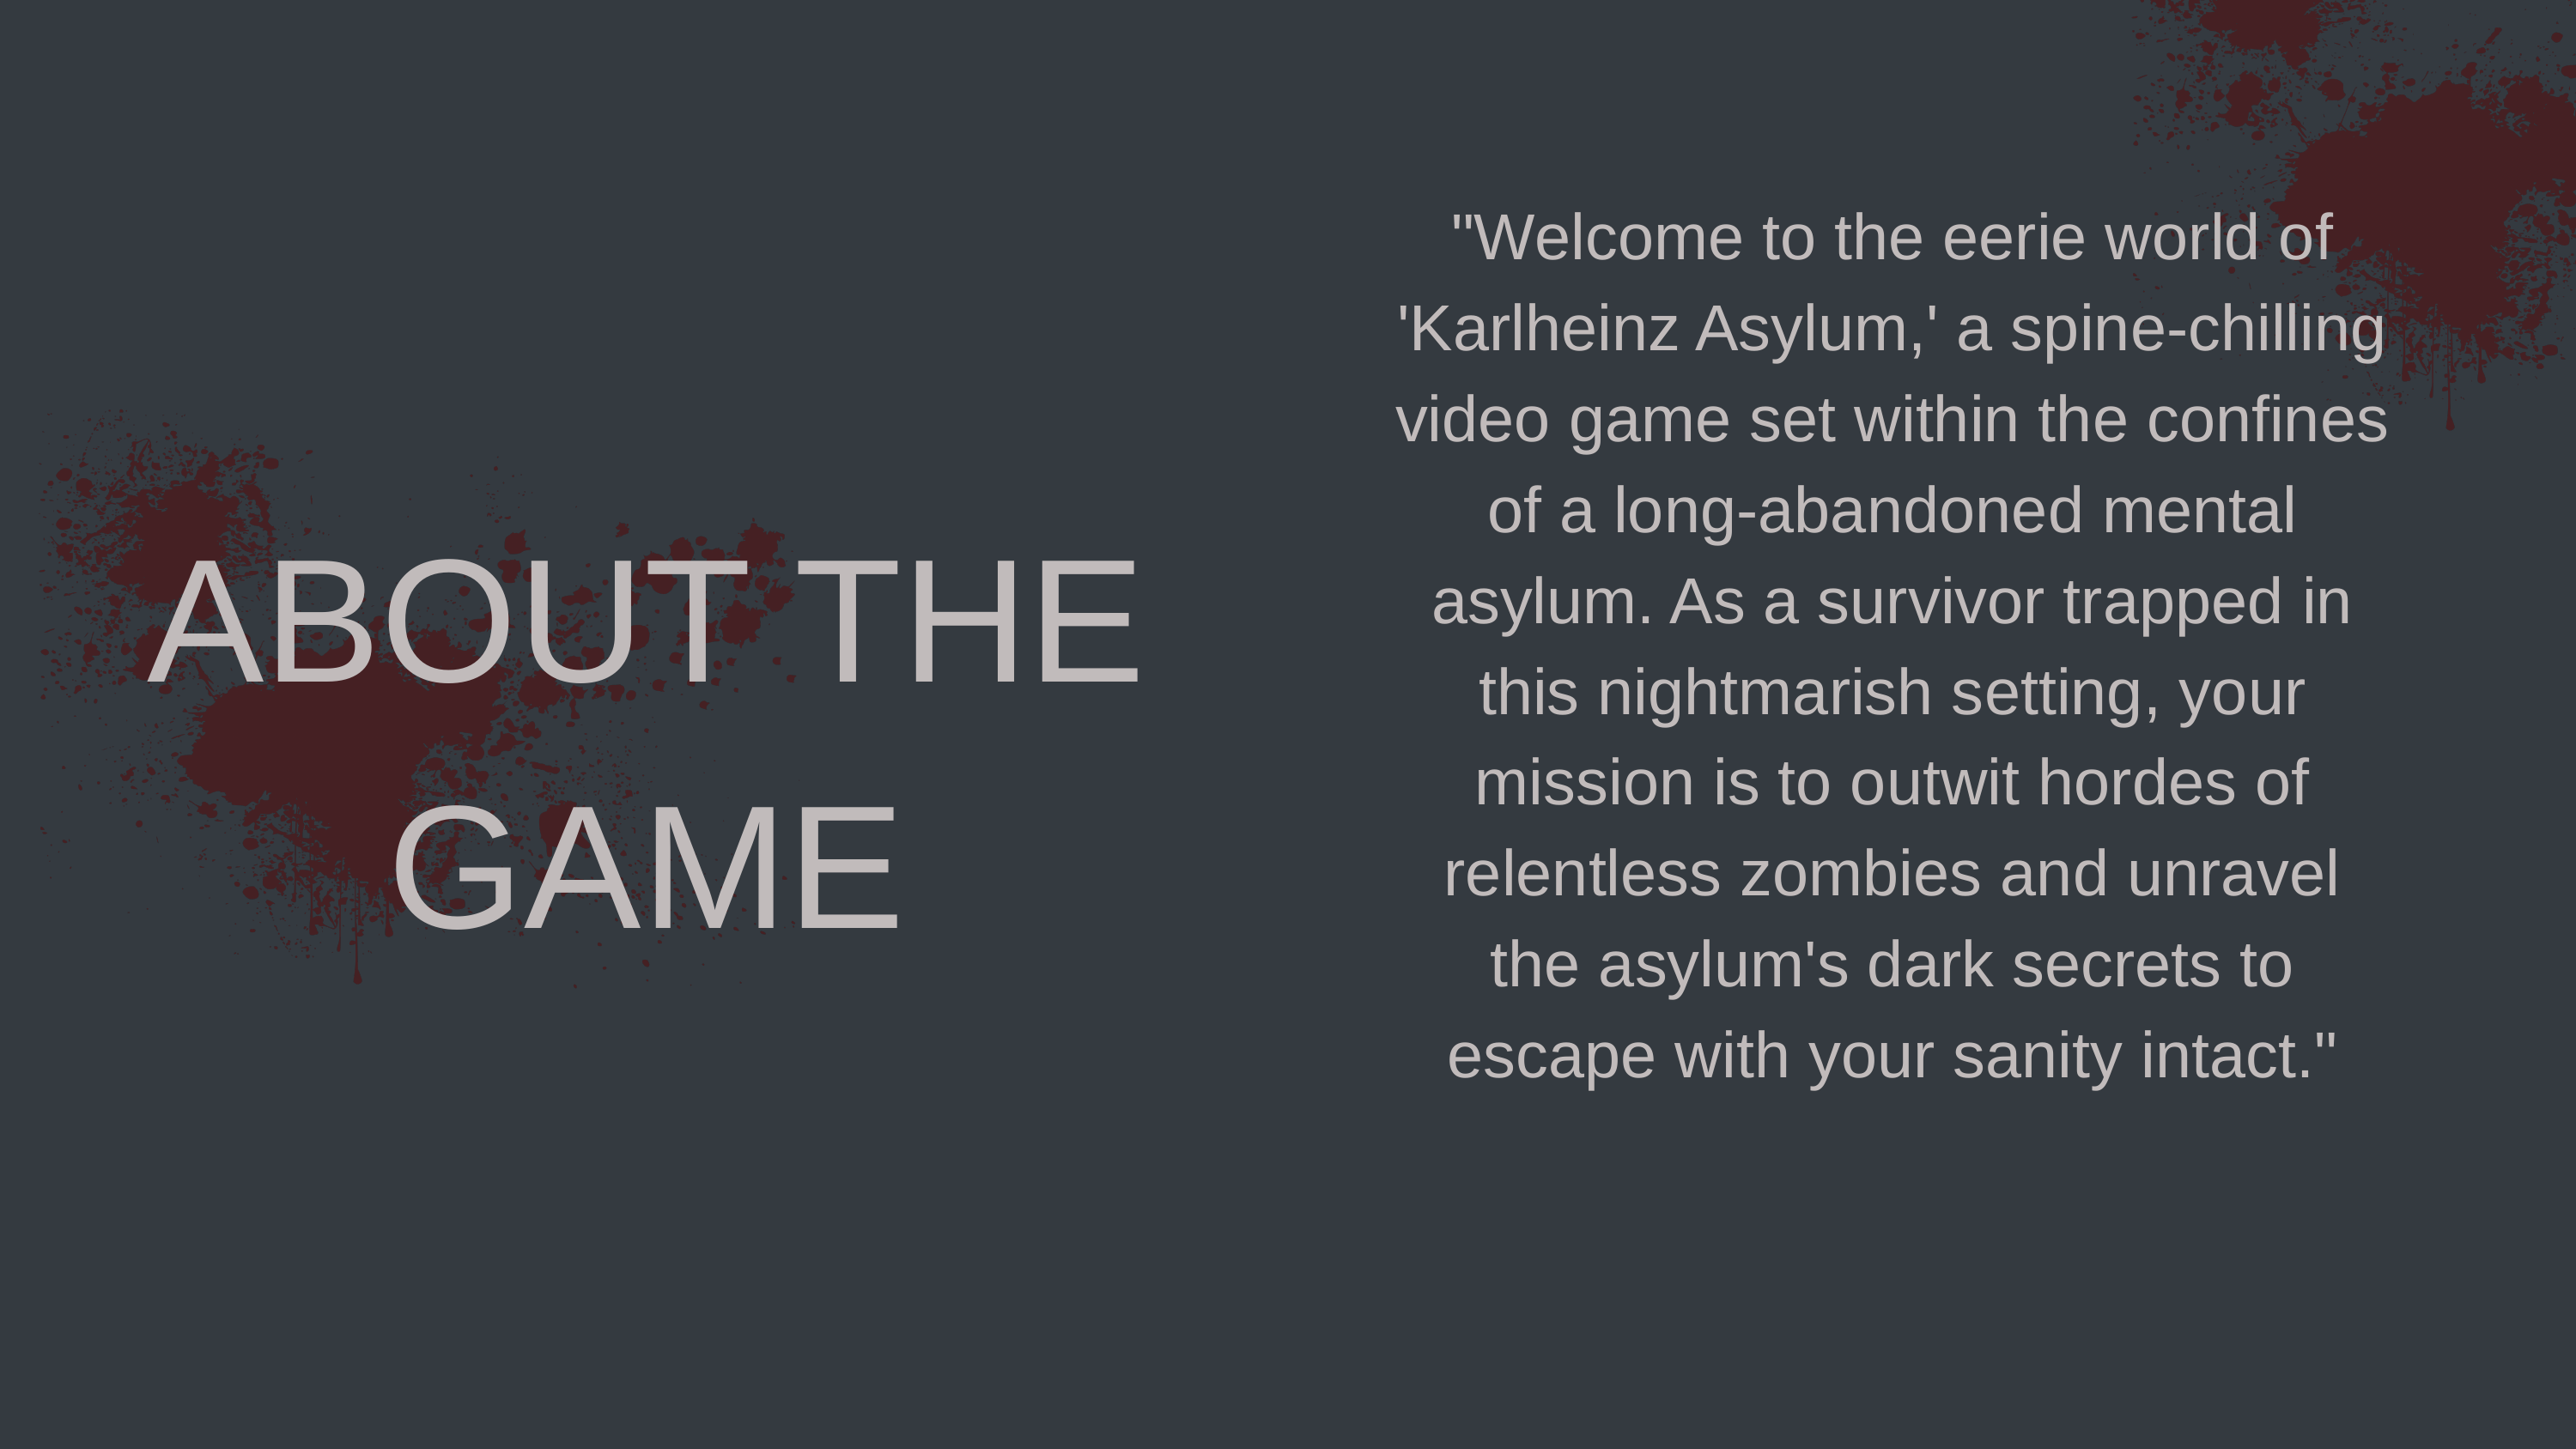

"Welcome to the eerie world of 'Karlheinz Asylum,' a spine-chilling video game set within the confines of a long-abandoned mental asylum. As a survivor trapped in this nightmarish setting, your mission is to outwit hordes of relentless zombies and unravel the asylum's dark secrets to escape with your sanity intact."

ABOUT THE GAME